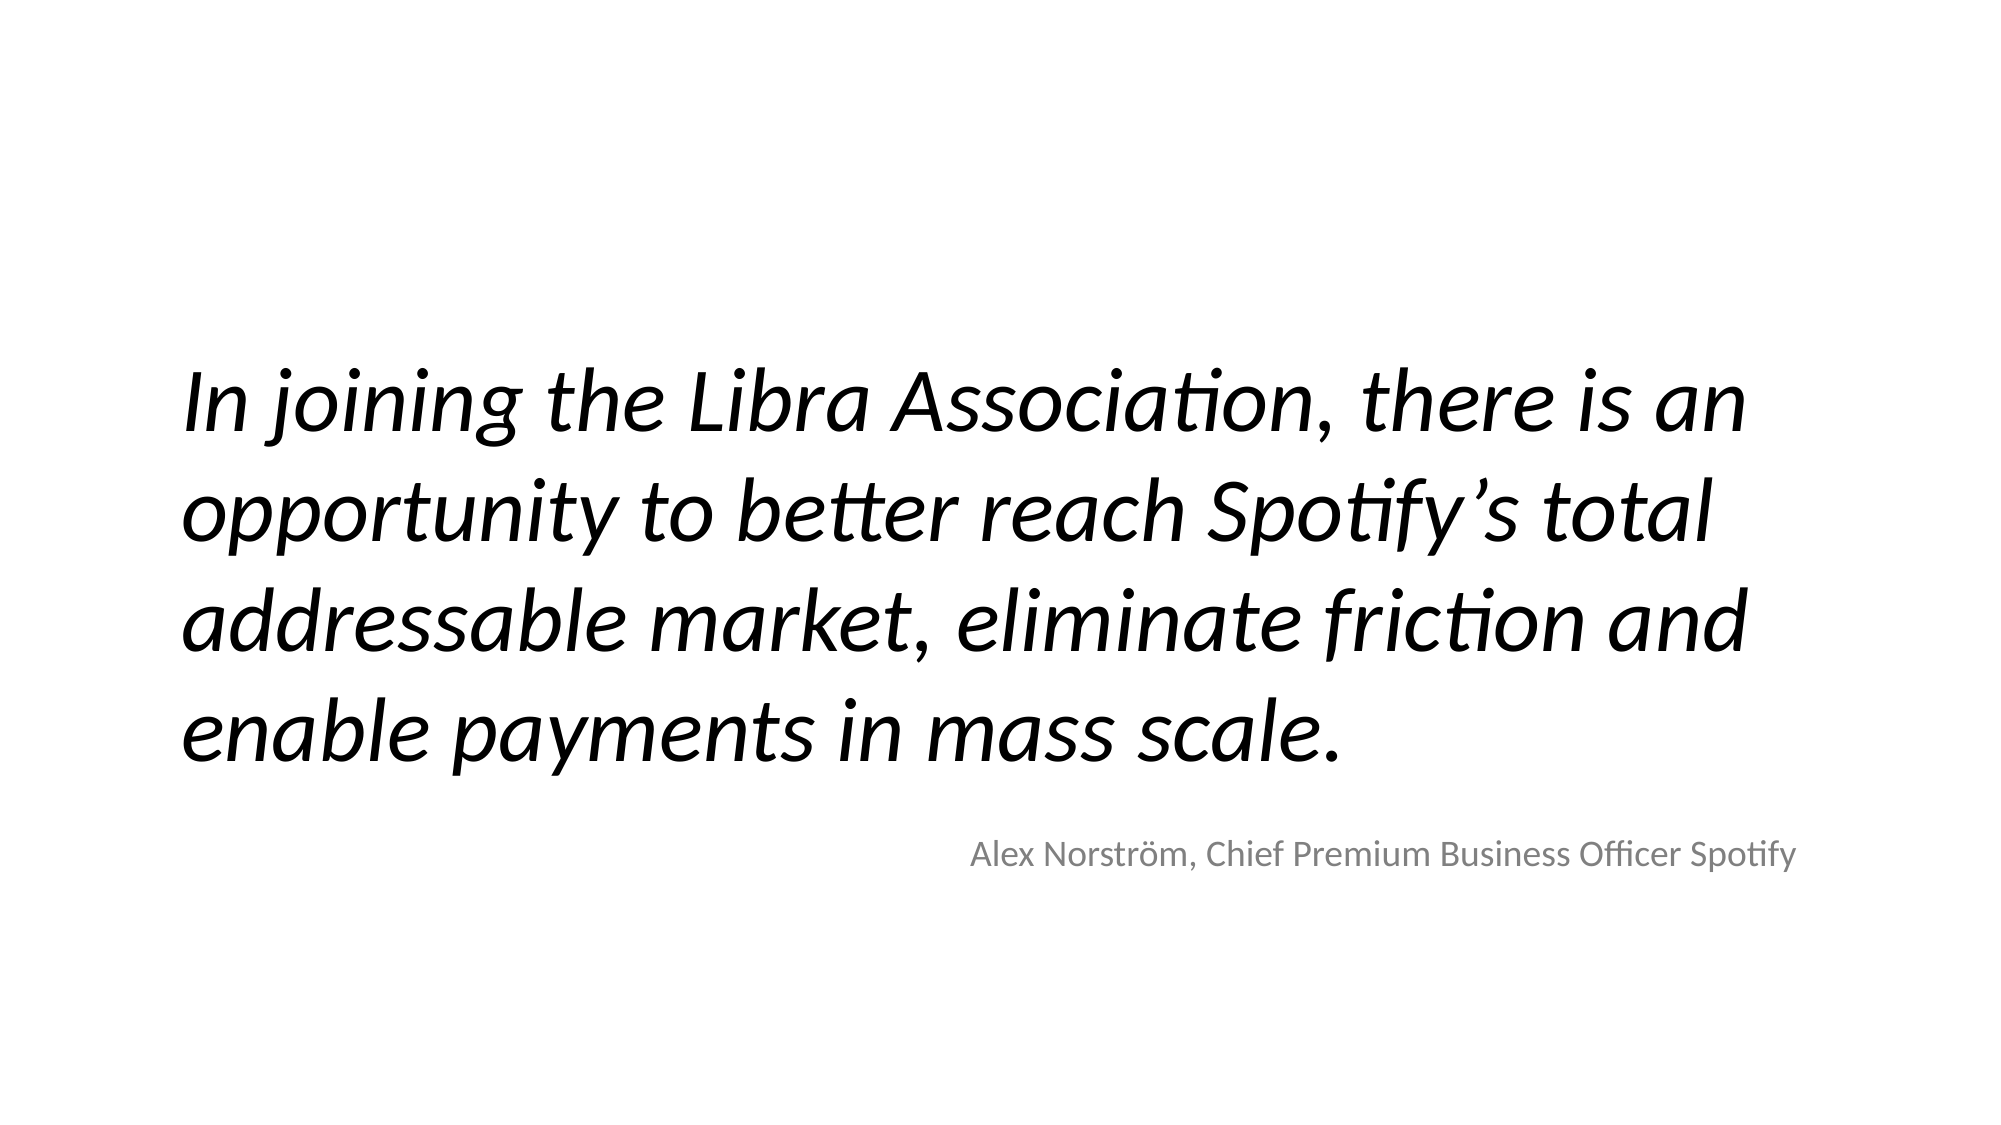

In joining the Libra Association, there is an opportunity to better reach Spotify’s total addressable market, eliminate friction and enable payments in mass scale.
Alex Norström, Chief Premium Business Officer Spotify